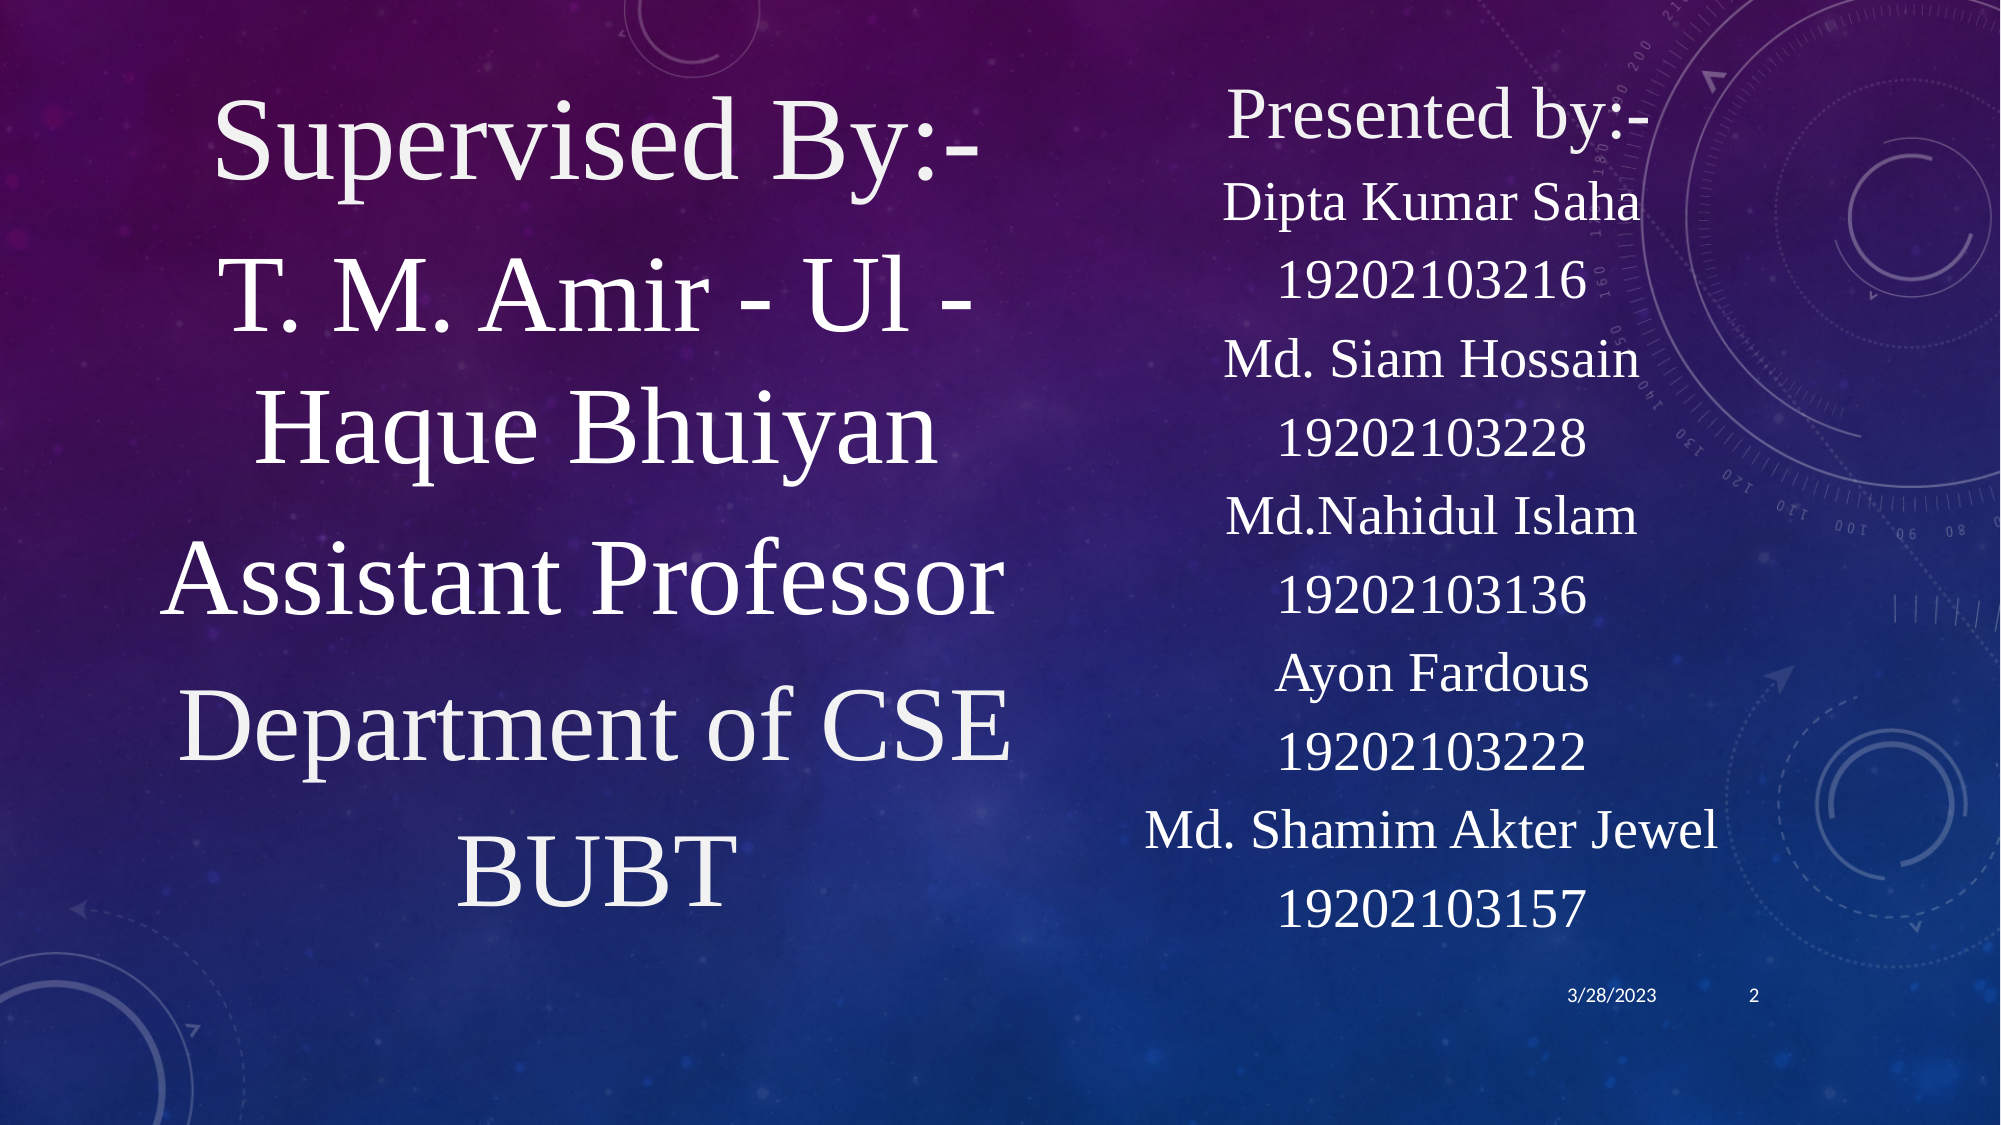

Presented by:-
Dipta Kumar Saha
19202103216
Md. Siam Hossain
19202103228
Md.Nahidul Islam
19202103136
Ayon Fardous
19202103222
Md. Shamim Akter Jewel
19202103157
Supervised By:-
T. M. Amir - Ul - Haque Bhuiyan
Assistant Professor
Department of CSE
BUBT

3/28/2023
2